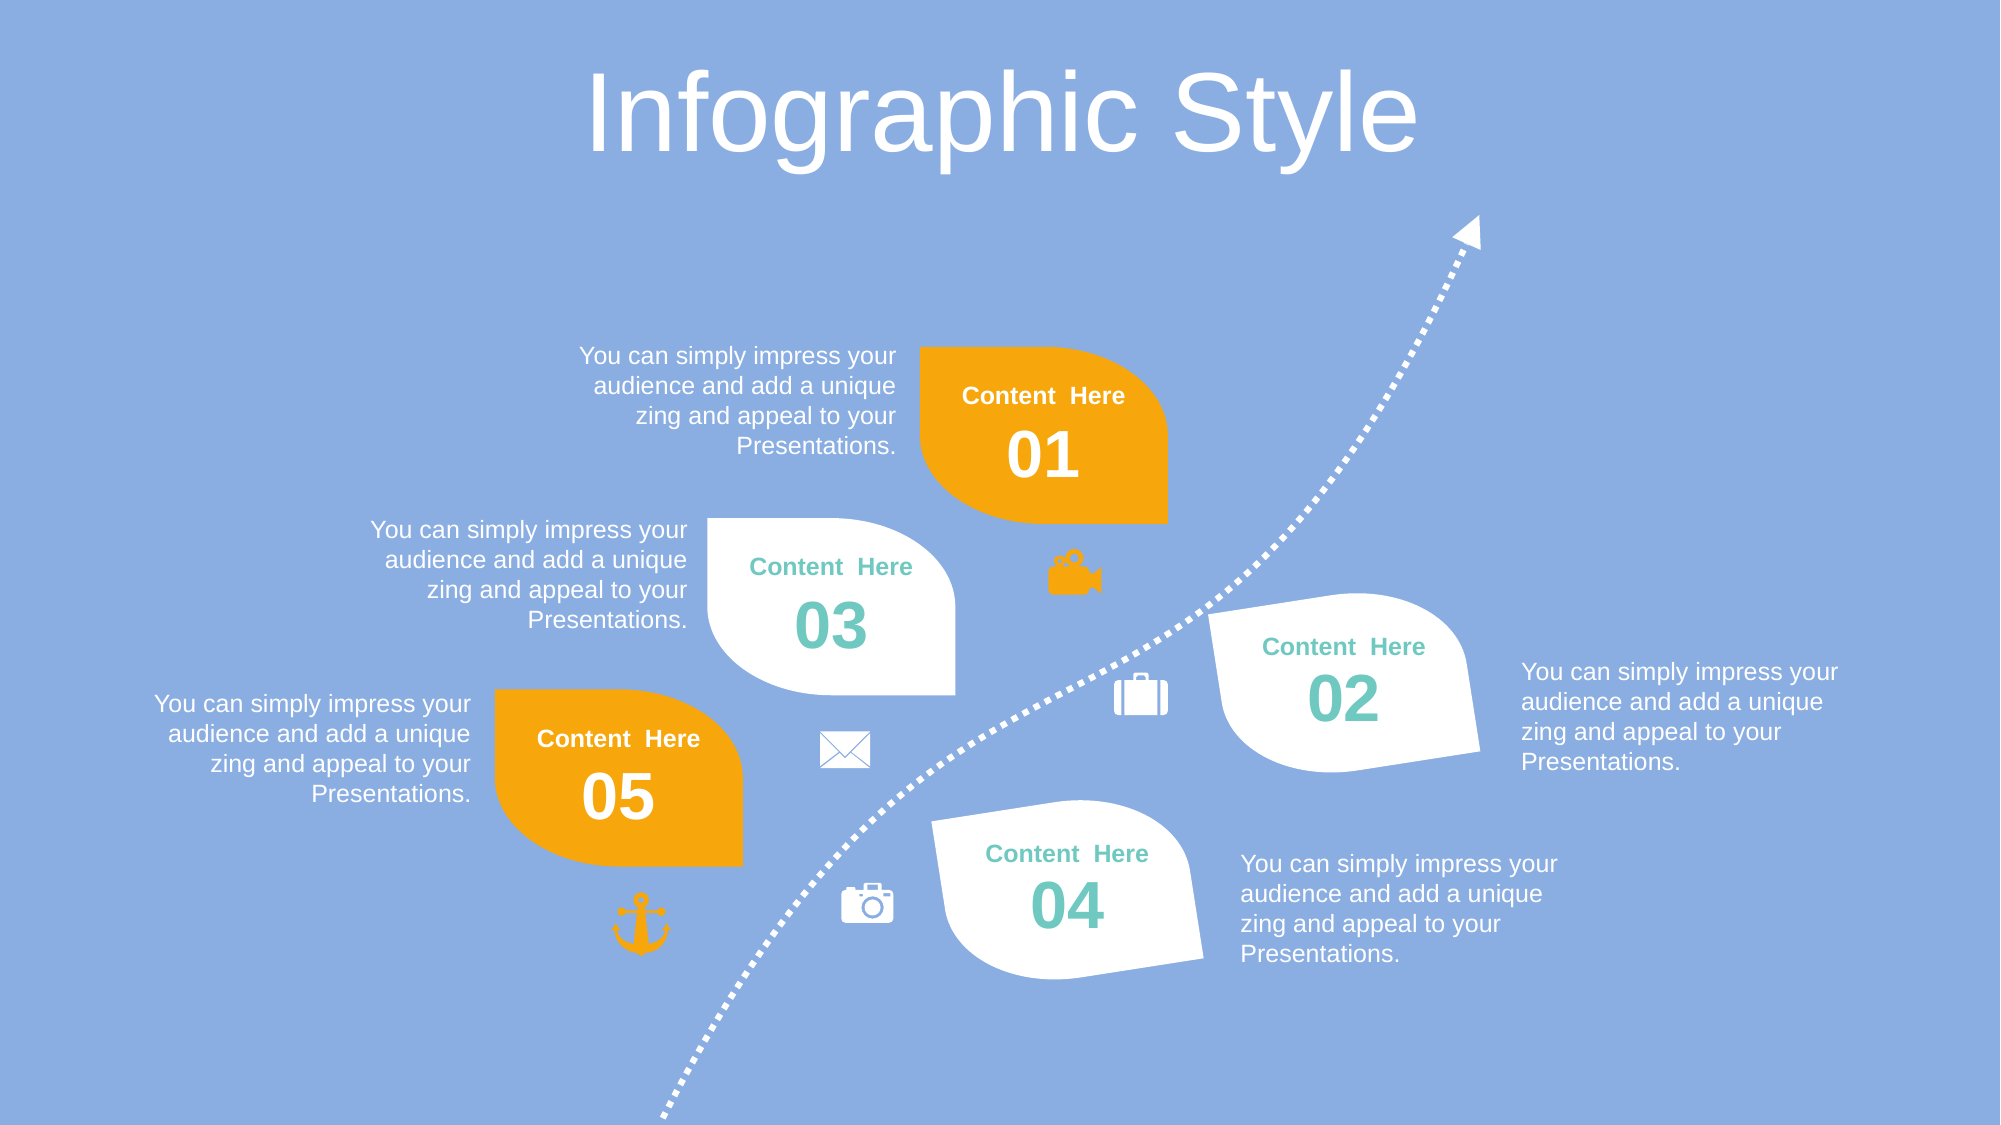

Infographic Style

You can simply impress your audience and add a unique zing and appeal to your Presentations.

Content  Here
01
You can simply impress your audience and add a unique zing and appeal to your Presentations.

Content  Here
03

Content  Here
02
You can simply impress your audience and add a unique zing and appeal to your Presentations.

You can simply impress your audience and add a unique zing and appeal to your Presentations.

Content  Here
05

Content  Here
04
You can simply impress your audience and add a unique zing and appeal to your Presentations.